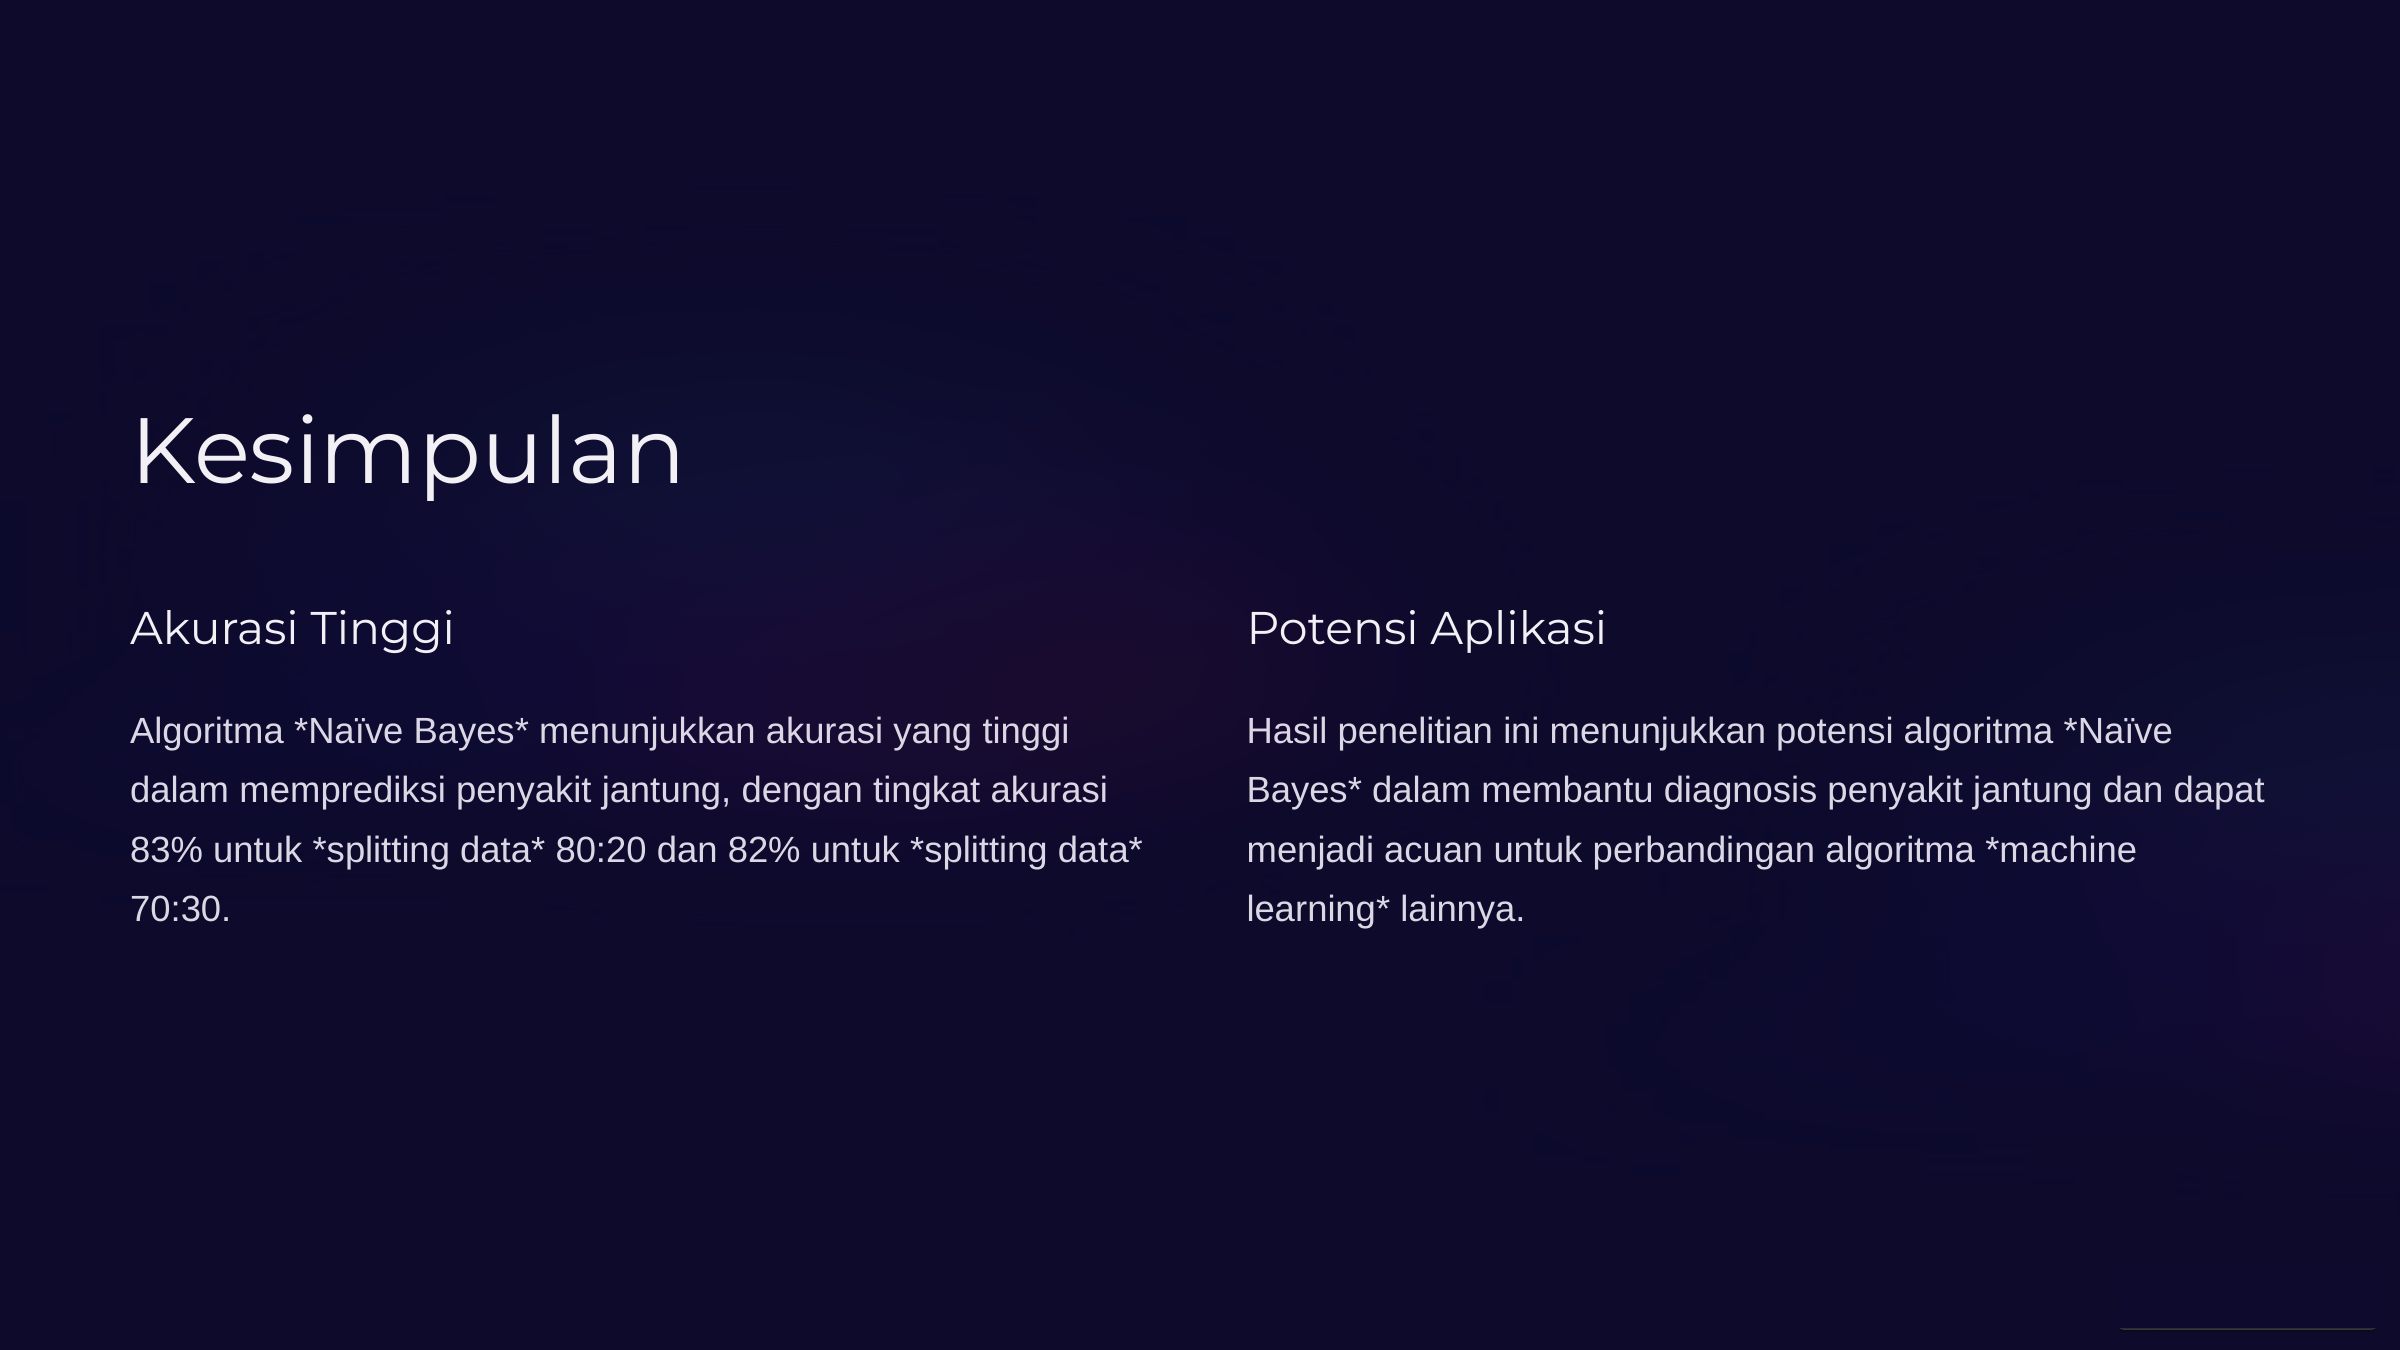

Kesimpulan
Akurasi Tinggi
Potensi Aplikasi
Algoritma *Naïve Bayes* menunjukkan akurasi yang tinggi dalam memprediksi penyakit jantung, dengan tingkat akurasi 83% untuk *splitting data* 80:20 dan 82% untuk *splitting data* 70:30.
Hasil penelitian ini menunjukkan potensi algoritma *Naïve Bayes* dalam membantu diagnosis penyakit jantung dan dapat menjadi acuan untuk perbandingan algoritma *machine learning* lainnya.